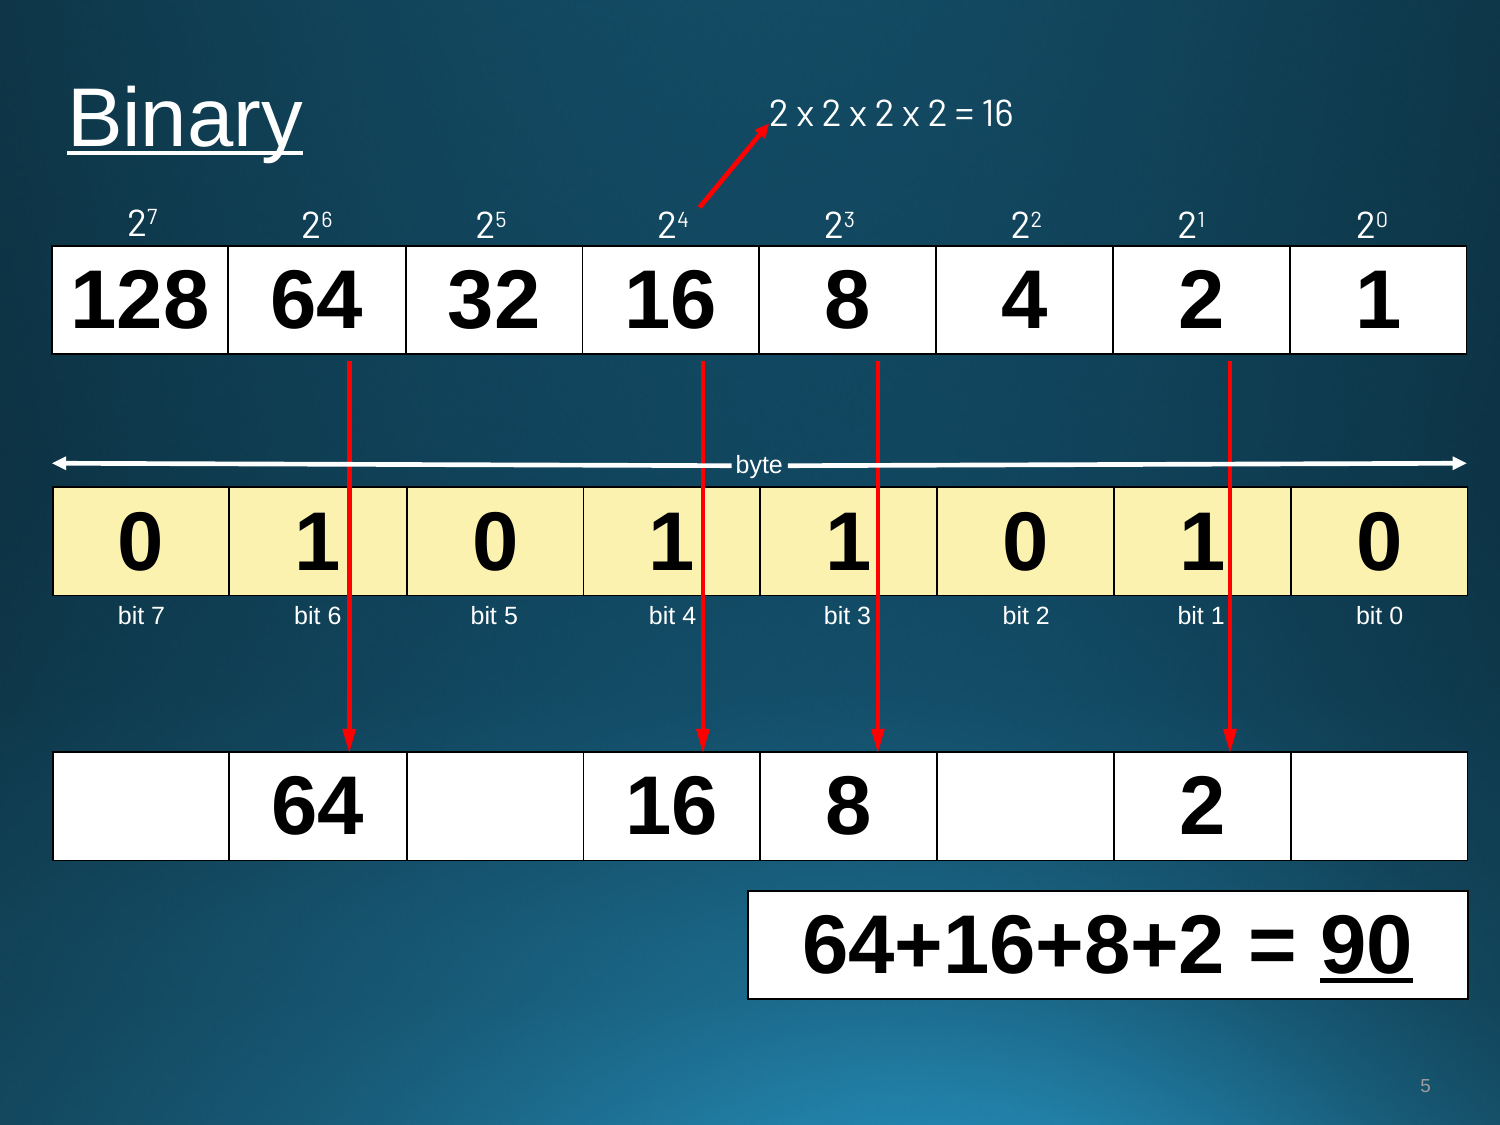

# Binary
2 x 2 x 2 x 2 = 16
27
26
25
24
23
22
21
20
| 128 | 64 | 32 | 16 | 8 | 4 | 2 | 1 |
| --- | --- | --- | --- | --- | --- | --- | --- |
byte
bit 7
bit 6
bit 5
bit 4
bit 3
bit 2
bit 1
bit 0
| 0 | 1 | 0 | 1 | 1 | 0 | 1 | 0 |
| --- | --- | --- | --- | --- | --- | --- | --- |
|  | 64 |  | 16 | 8 |  | 2 |  |
| --- | --- | --- | --- | --- | --- | --- | --- |
| 64+16+8+2 = 90 |
| --- |
5